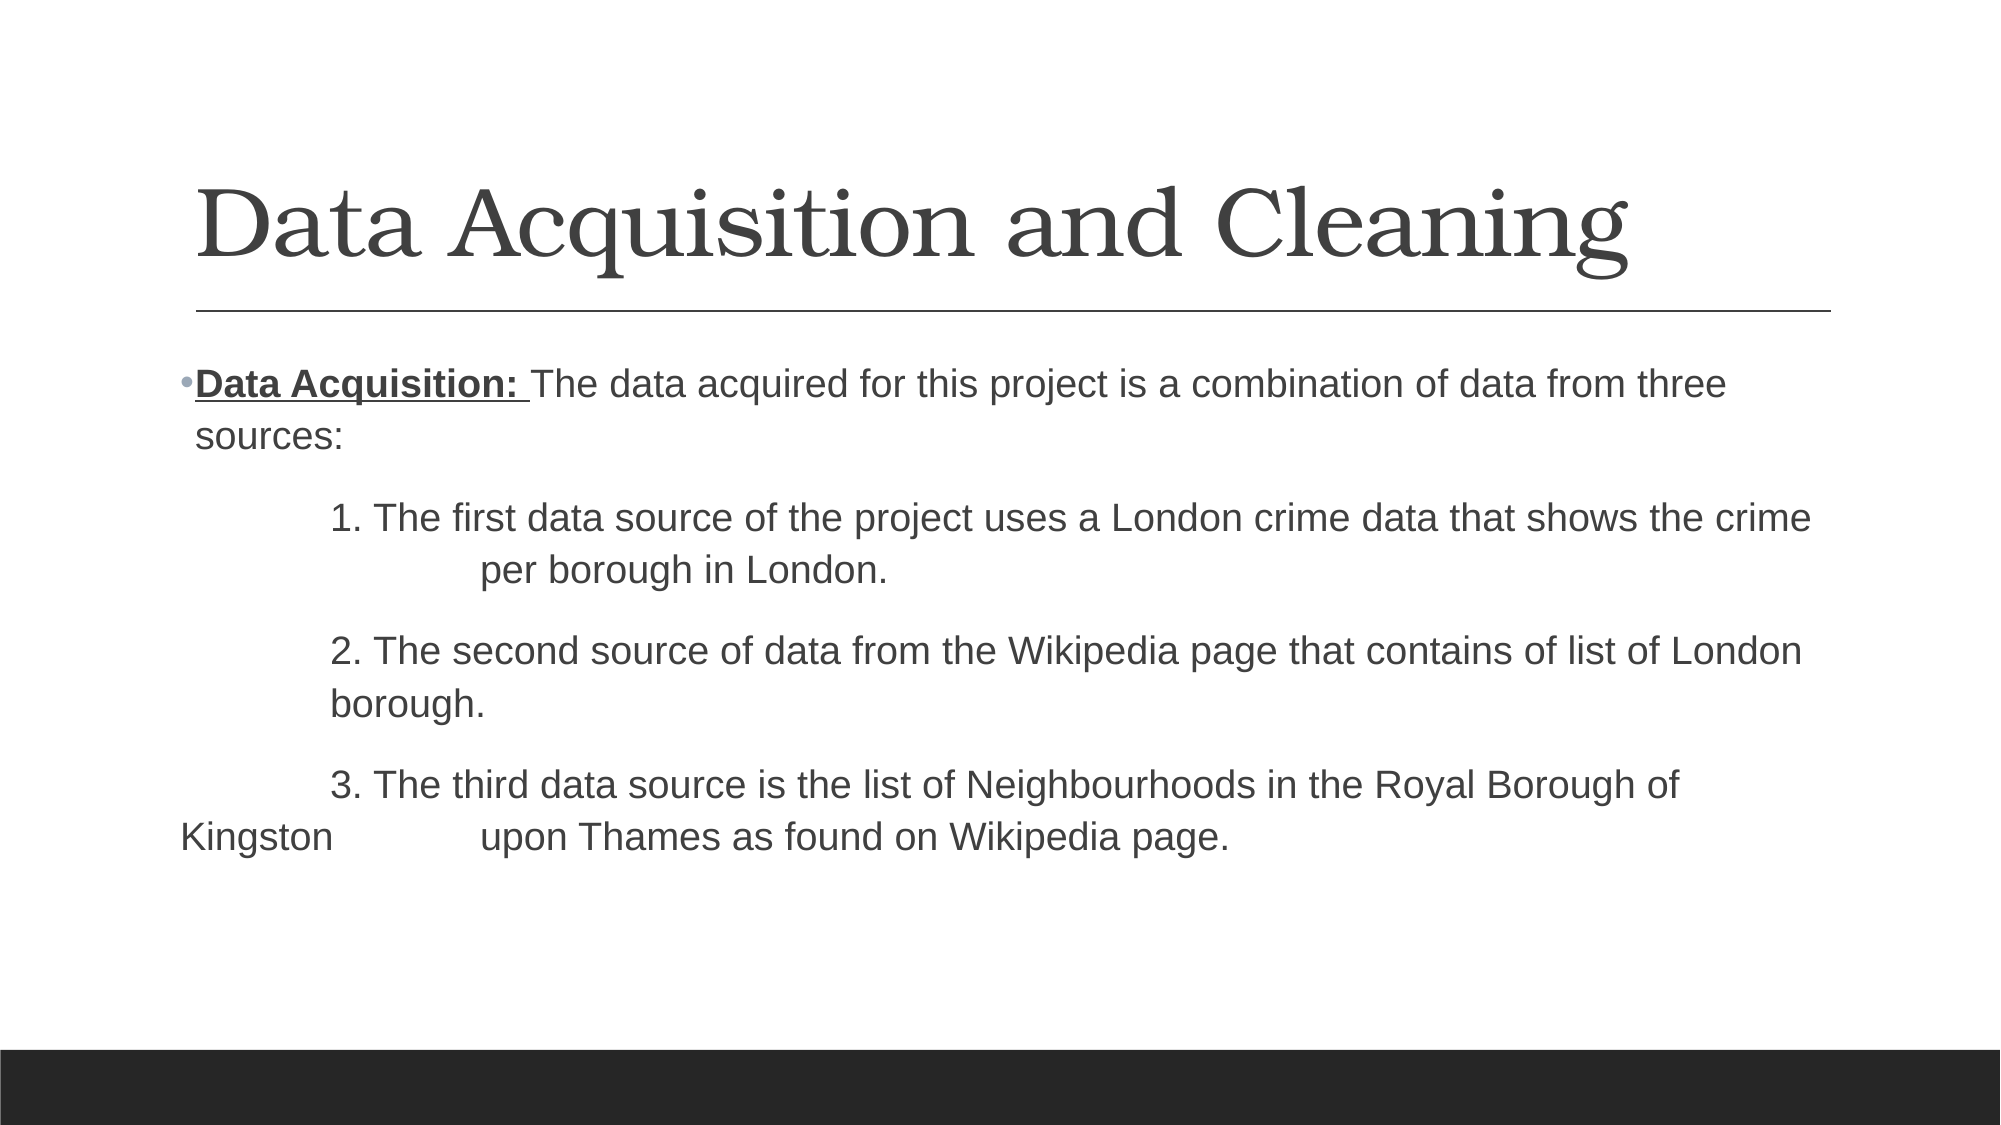

# Data Acquisition and Cleaning
Data Acquisition: The data acquired for this project is a combination of data from three sources:
	1. The first data source of the project uses a London crime data that shows the crime 	  	per borough in London.
	2. The second source of data from the Wikipedia page that contains of list of London 	borough.
	3. The third data source is the list of Neighbourhoods in the Royal Borough of Kingston 	upon Thames as found on Wikipedia page.